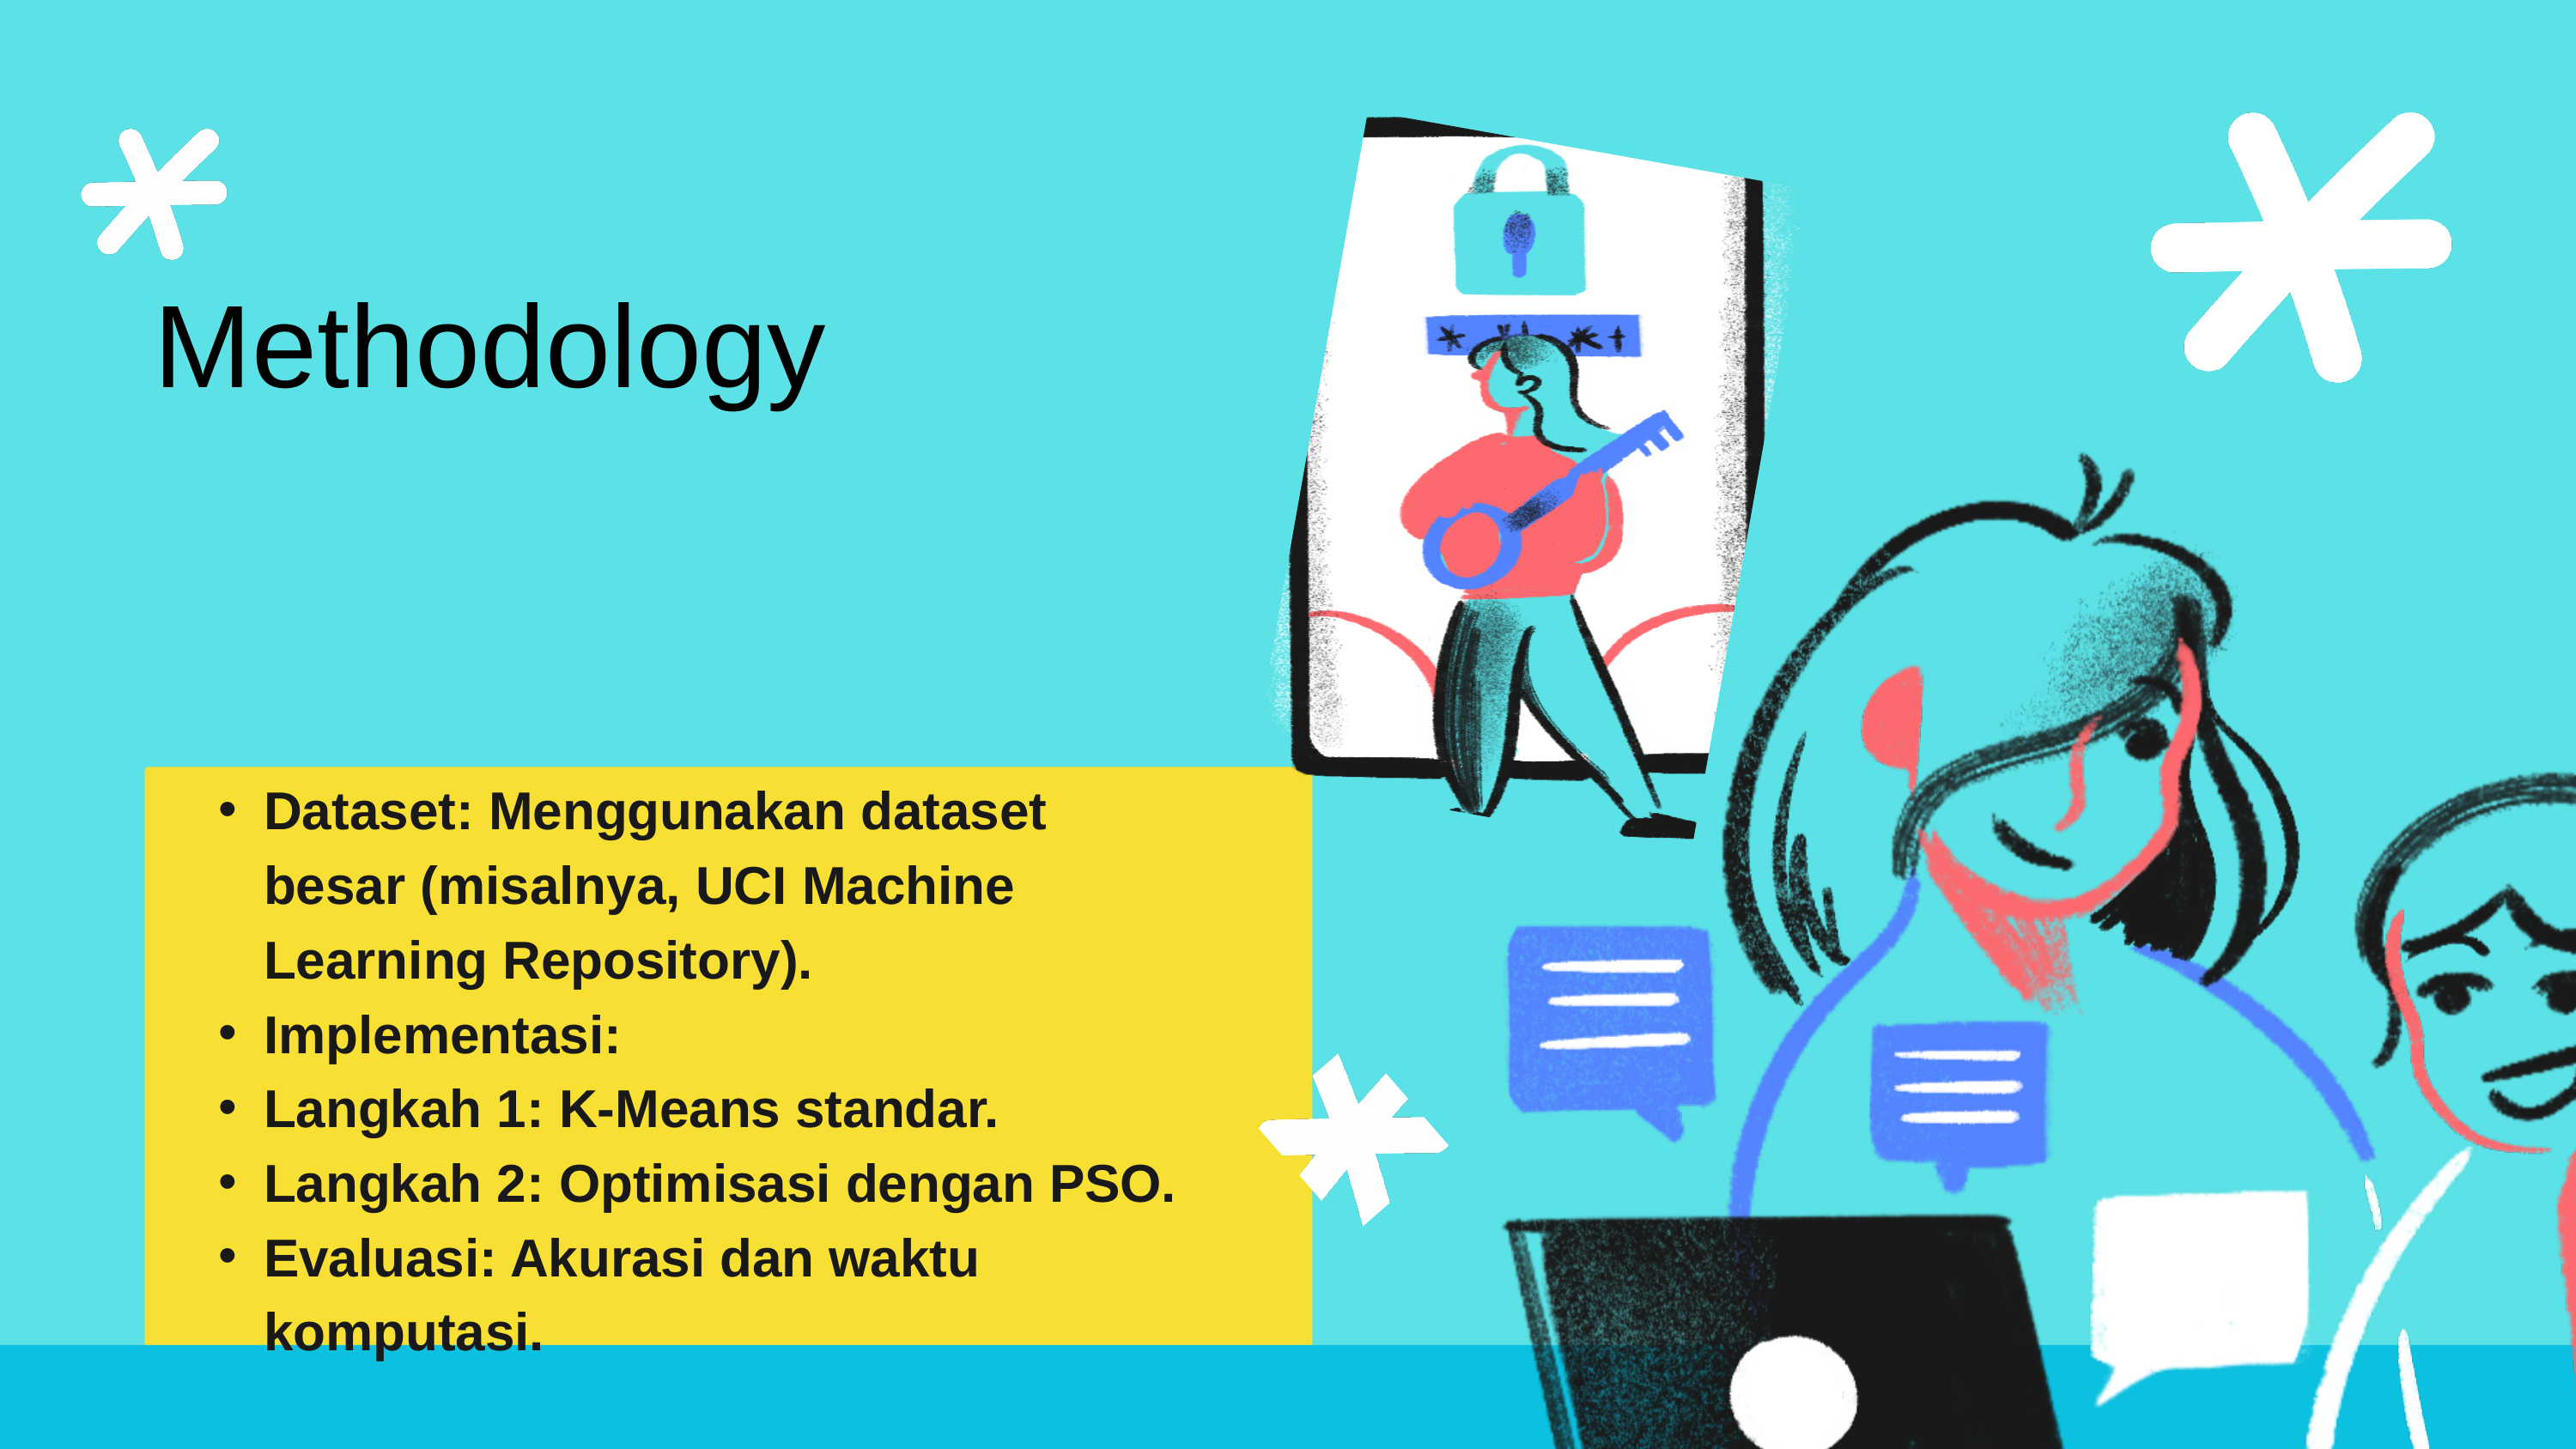

Methodology

Dataset: Menggunakan dataset besar (misalnya, UCI Machine Learning Repository).
Implementasi:
Langkah 1: K-Means standar.
Langkah 2: Optimisasi dengan PSO.
Evaluasi: Akurasi dan waktu komputasi.